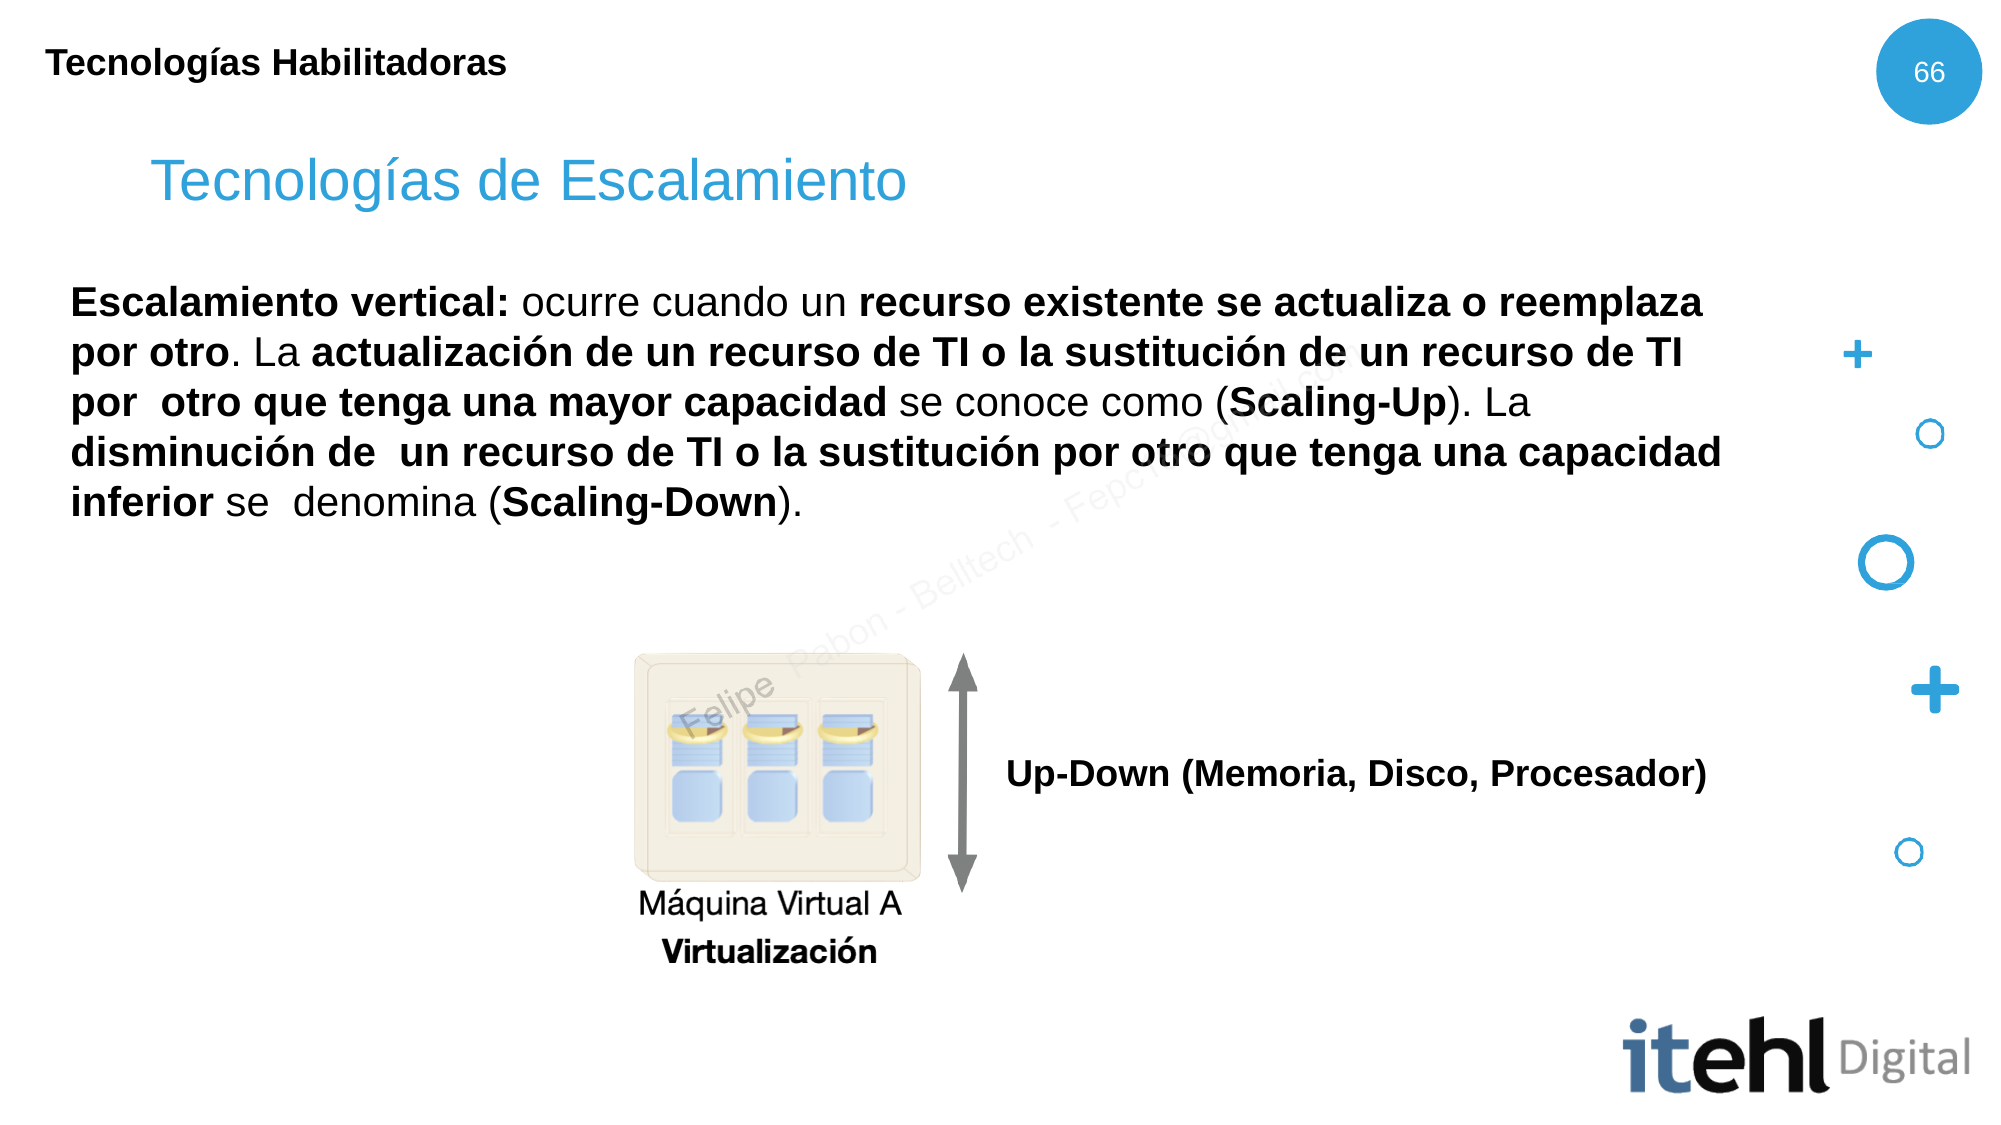

Tecnologías Habilitadoras
66
# Tecnologías de Escalamiento
Escalamiento vertical: ocurre cuando un recurso existente se actualiza o reemplaza  por otro. La actualización de un recurso de TI o la sustitución de un recurso de TI por  otro que tenga una mayor capacidad se conoce como (Scaling-Up). La disminución de  un recurso de TI o la sustitución por otro que tenga una capacidad inferior se  denomina (Scaling-Down).

Up-Down (Memoria, Disco, Procesador)